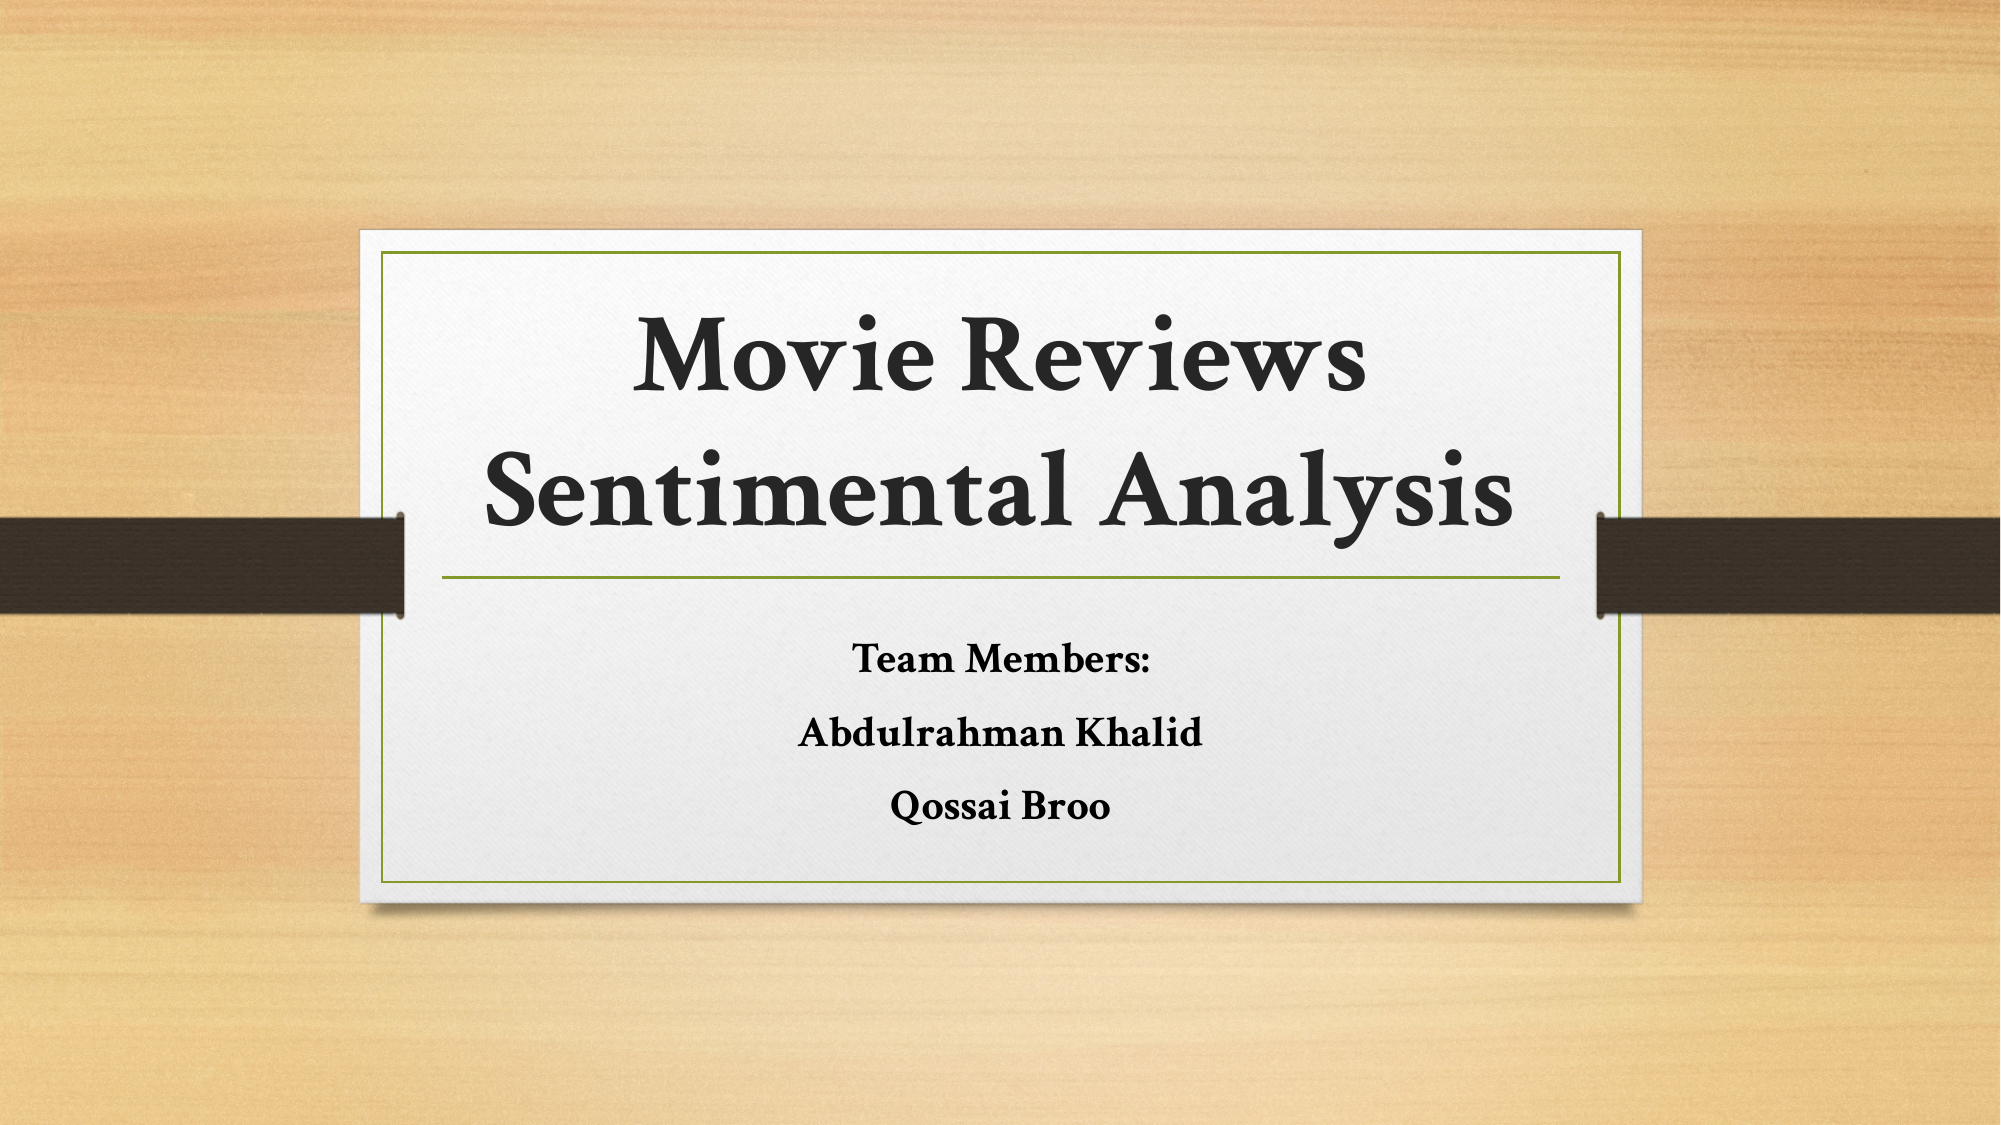

# Movie Reviews Sentimental Analysis
Team Members:
Abdulrahman Khalid
Qossai Broo